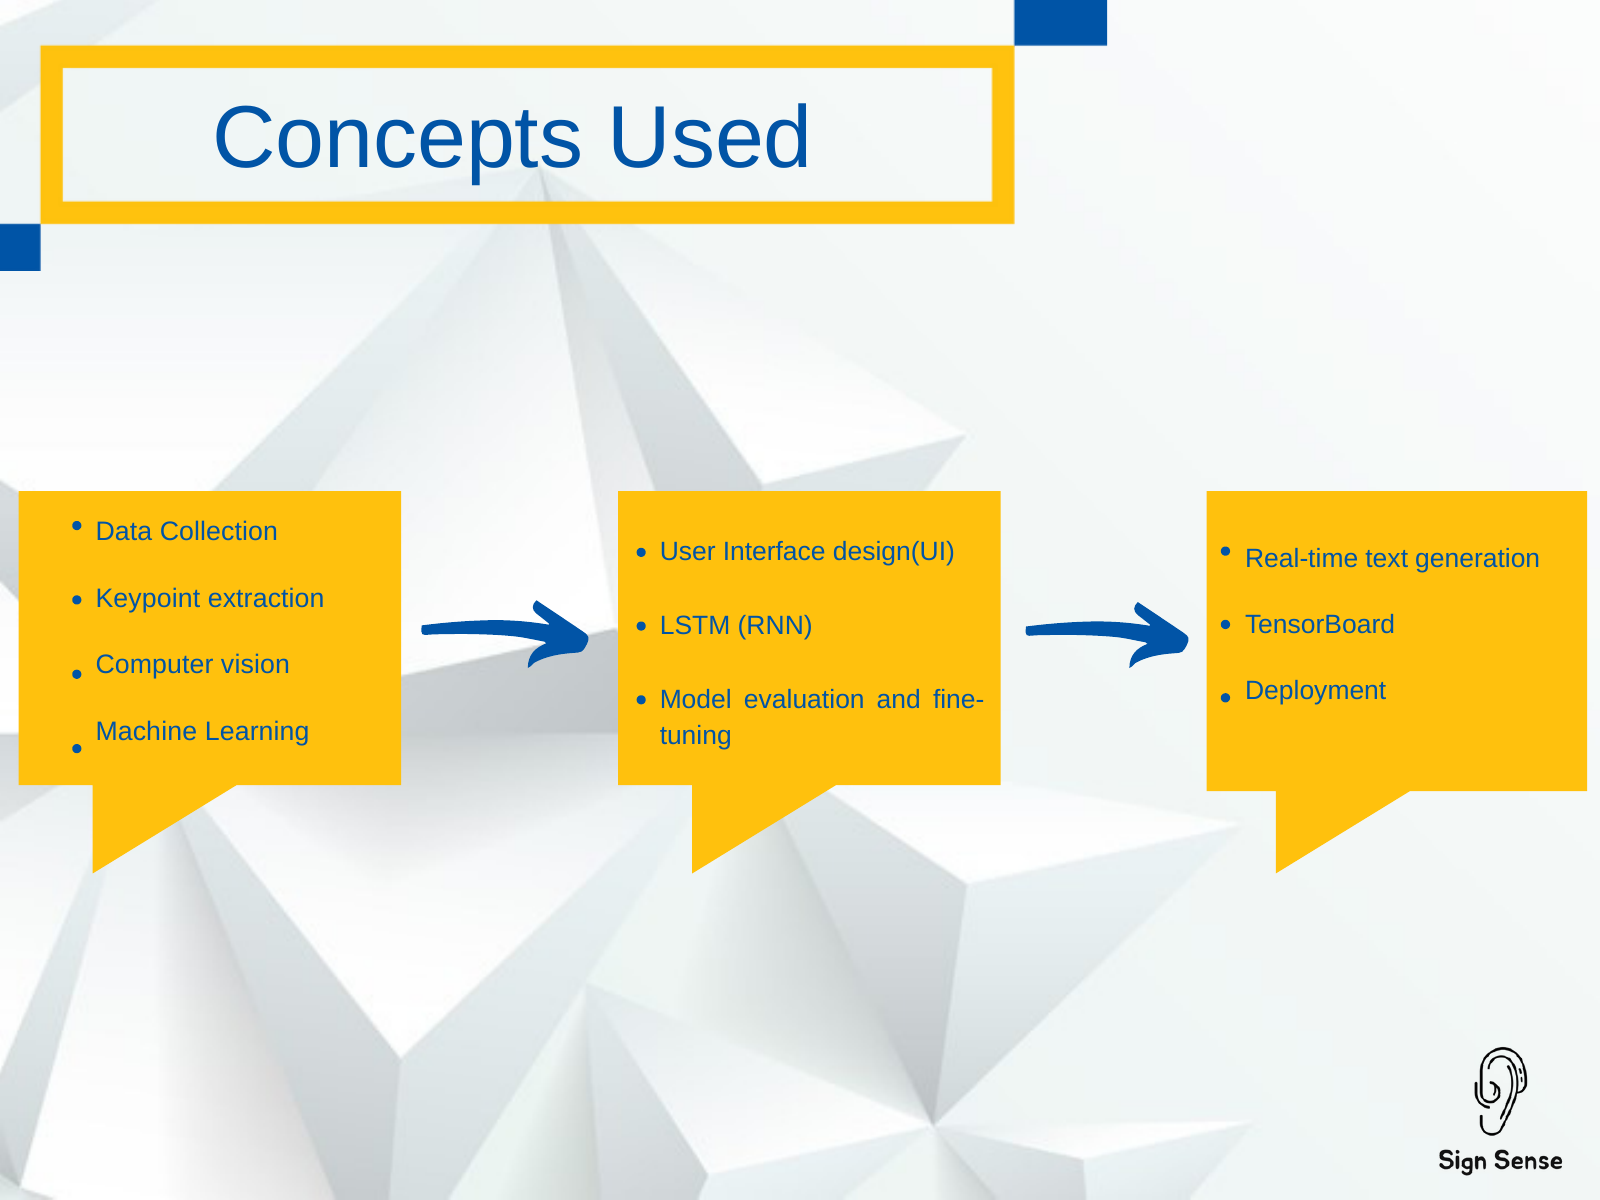

Concepts Used
Data Collection
Keypoint extraction Computer vision Machine Learning

Real-time text generation
TensorBoard
Deployment
User Interface design(UI)

LSTM (RNN)

Model evaluation and fine-tuning